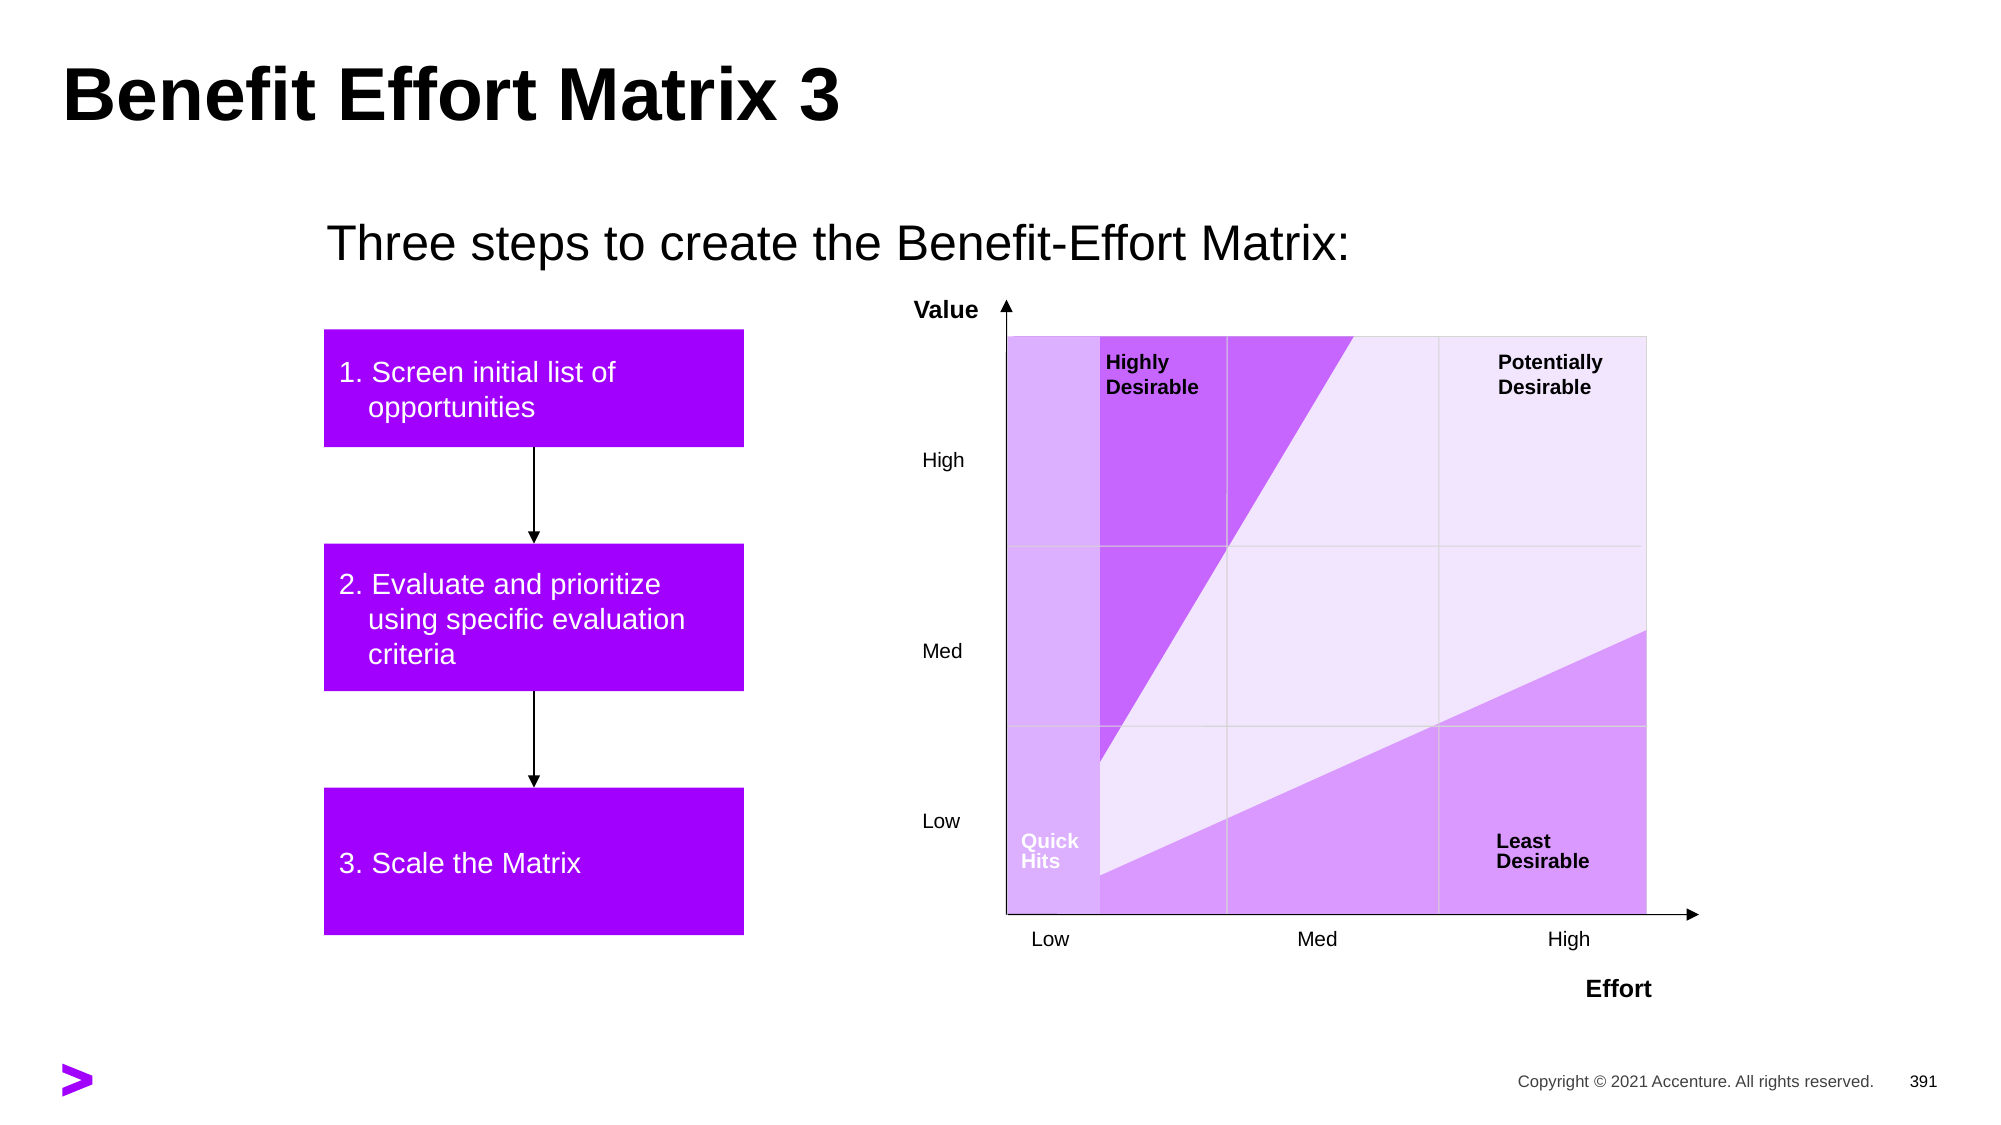

# Benefit Effort Matrix 3
Three steps to create the Benefit-Effort Matrix:
Value

High
Med
Low

Low
Med
High
Effort

Highly
Desirable
Potentially
Desirable

Quick
Hits
Least
Desirable
1. Screen initial list of opportunities
2. Evaluate and prioritize using specific evaluation criteria
3. Scale the Matrix
Copyright © 2021 Accenture. All rights reserved.
391